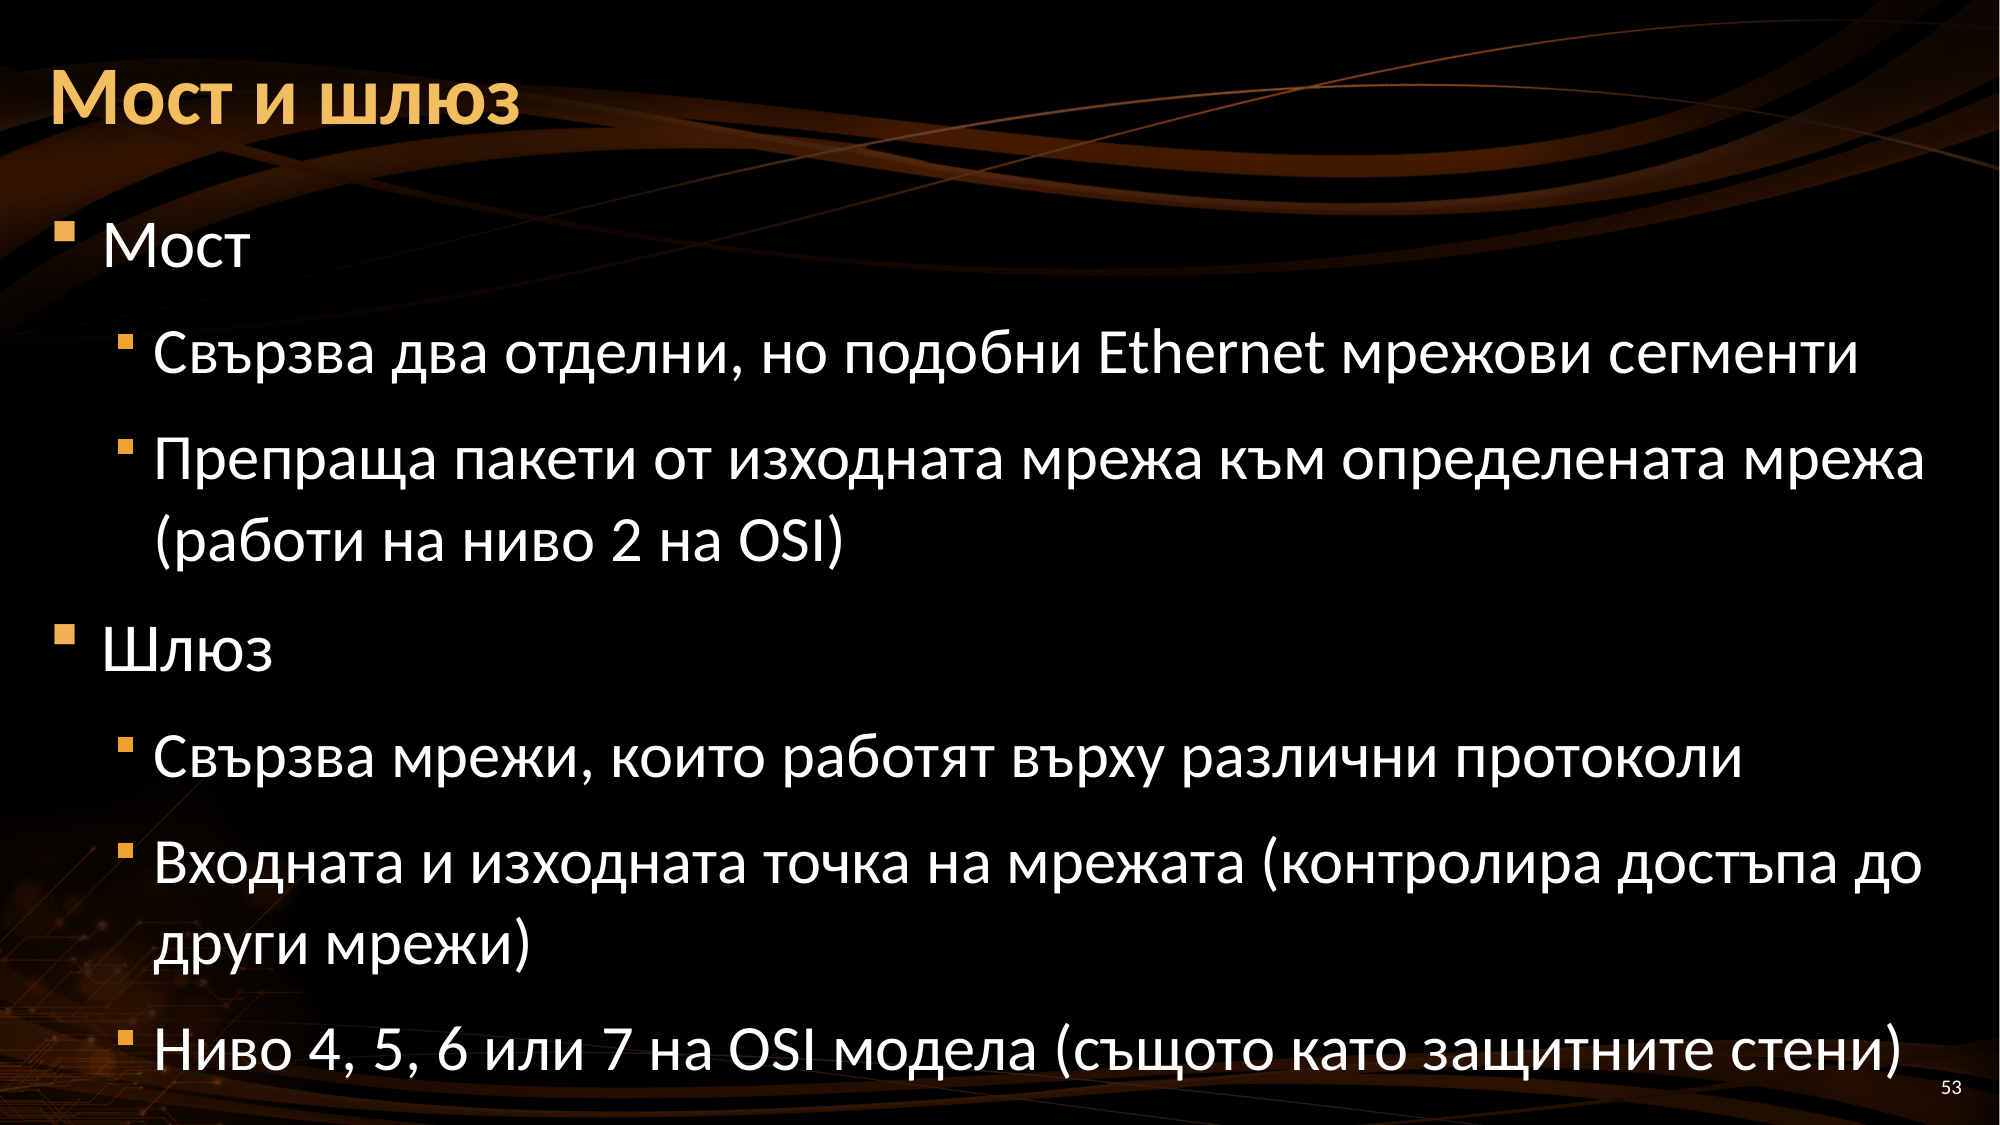

# Мост и шлюз
Мост
Свързва два отделни, но подобни Ethernet мрежови сегменти
Препраща пакети от изходната мрежа към определената мрежа (работи на ниво 2 на OSI)
Шлюз
Свързва мрежи, които работят върху различни протоколи
Входната и изходната точка на мрежата (контролира достъпа до други мрежи)
Ниво 4, 5, 6 или 7 на OSI модела (същото като защитните стени)
53